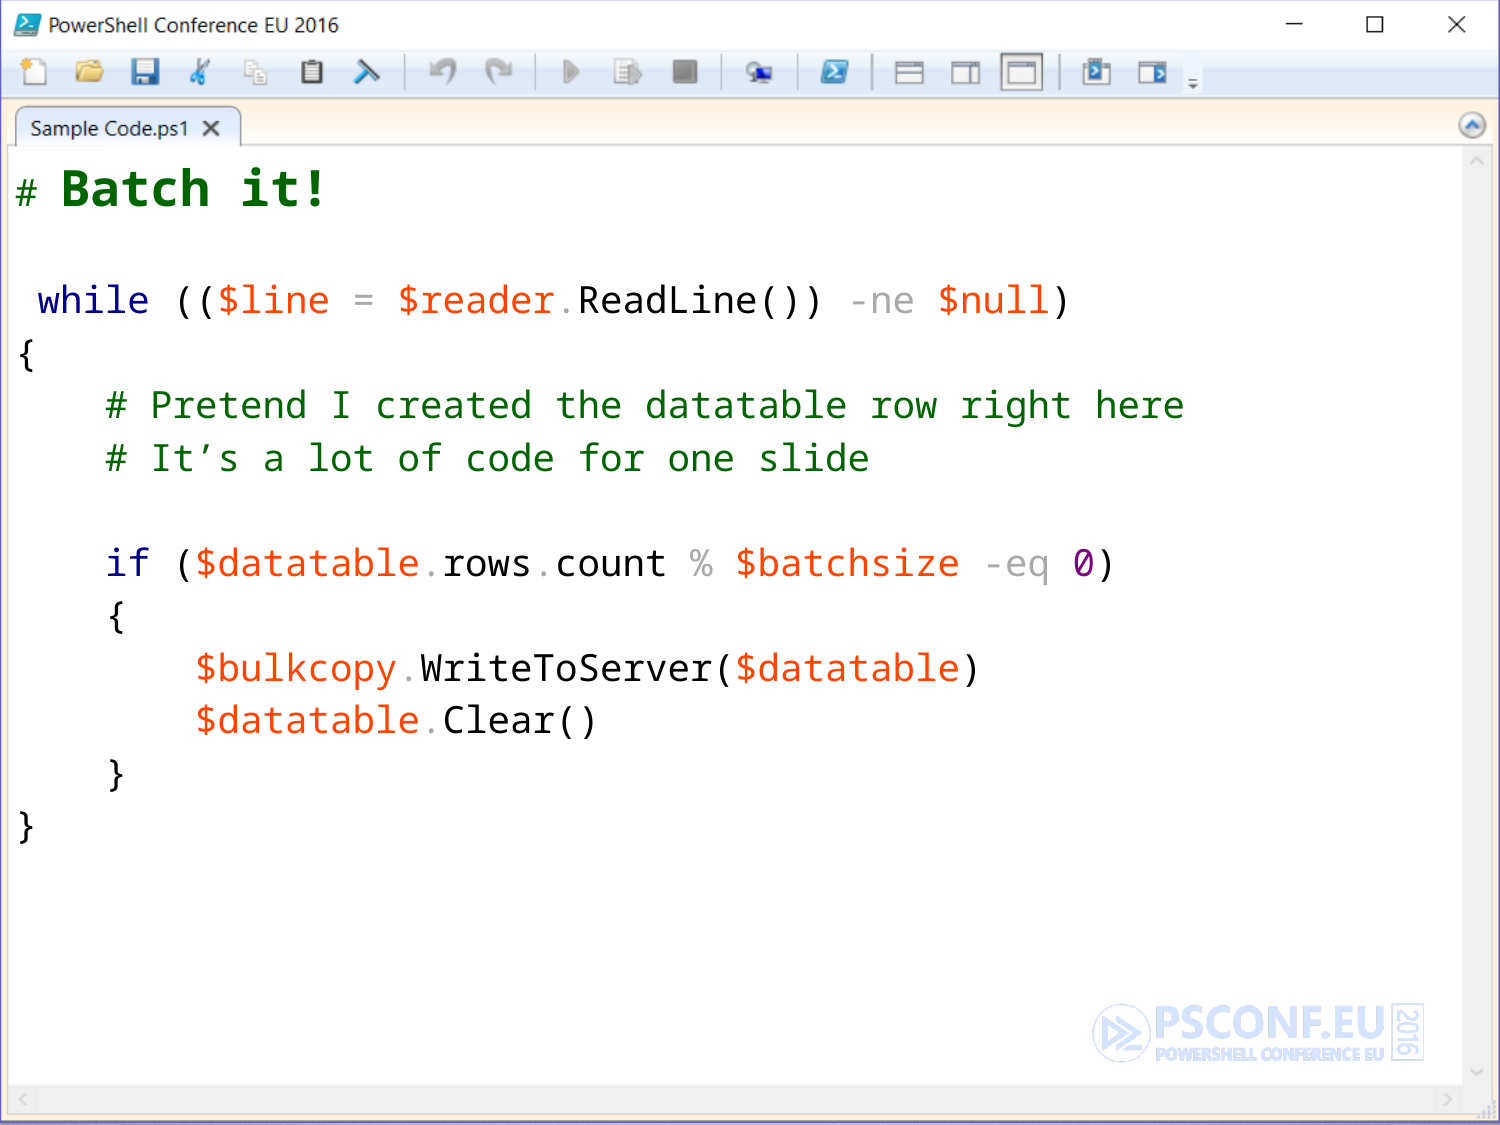

# Batch it!

 while (($line = $reader.ReadLine()) -ne $null)
{
    # Pretend I created the datatable row right here
    # It’s a lot of code for one slide

    if ($datatable.rows.count % $batchsize -eq 0)
    {
        $bulkcopy.WriteToServer($datatable)
        $datatable.Clear()
    }
}